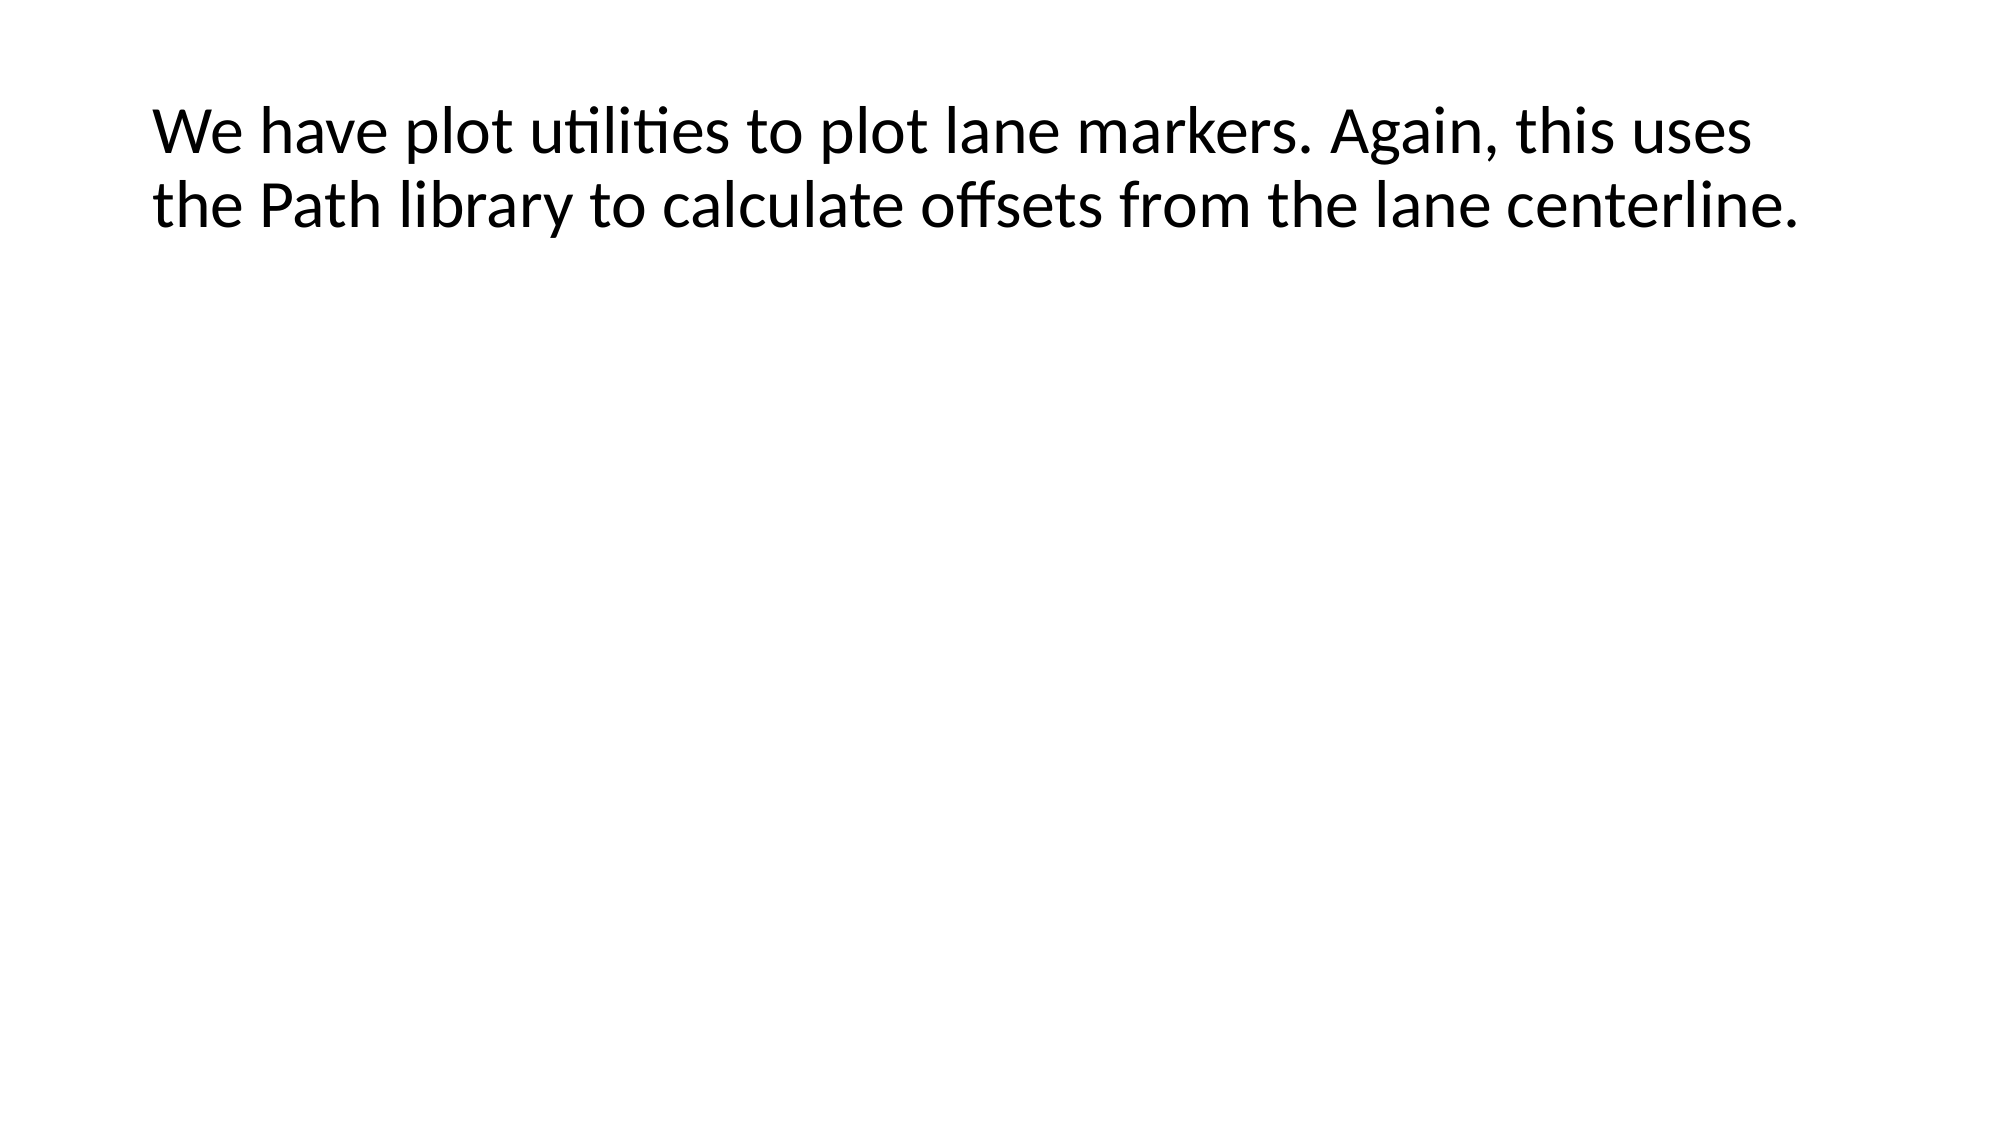

# We have plot utilities to plot lane markers. Again, this uses the Path library to calculate offsets from the lane centerline.